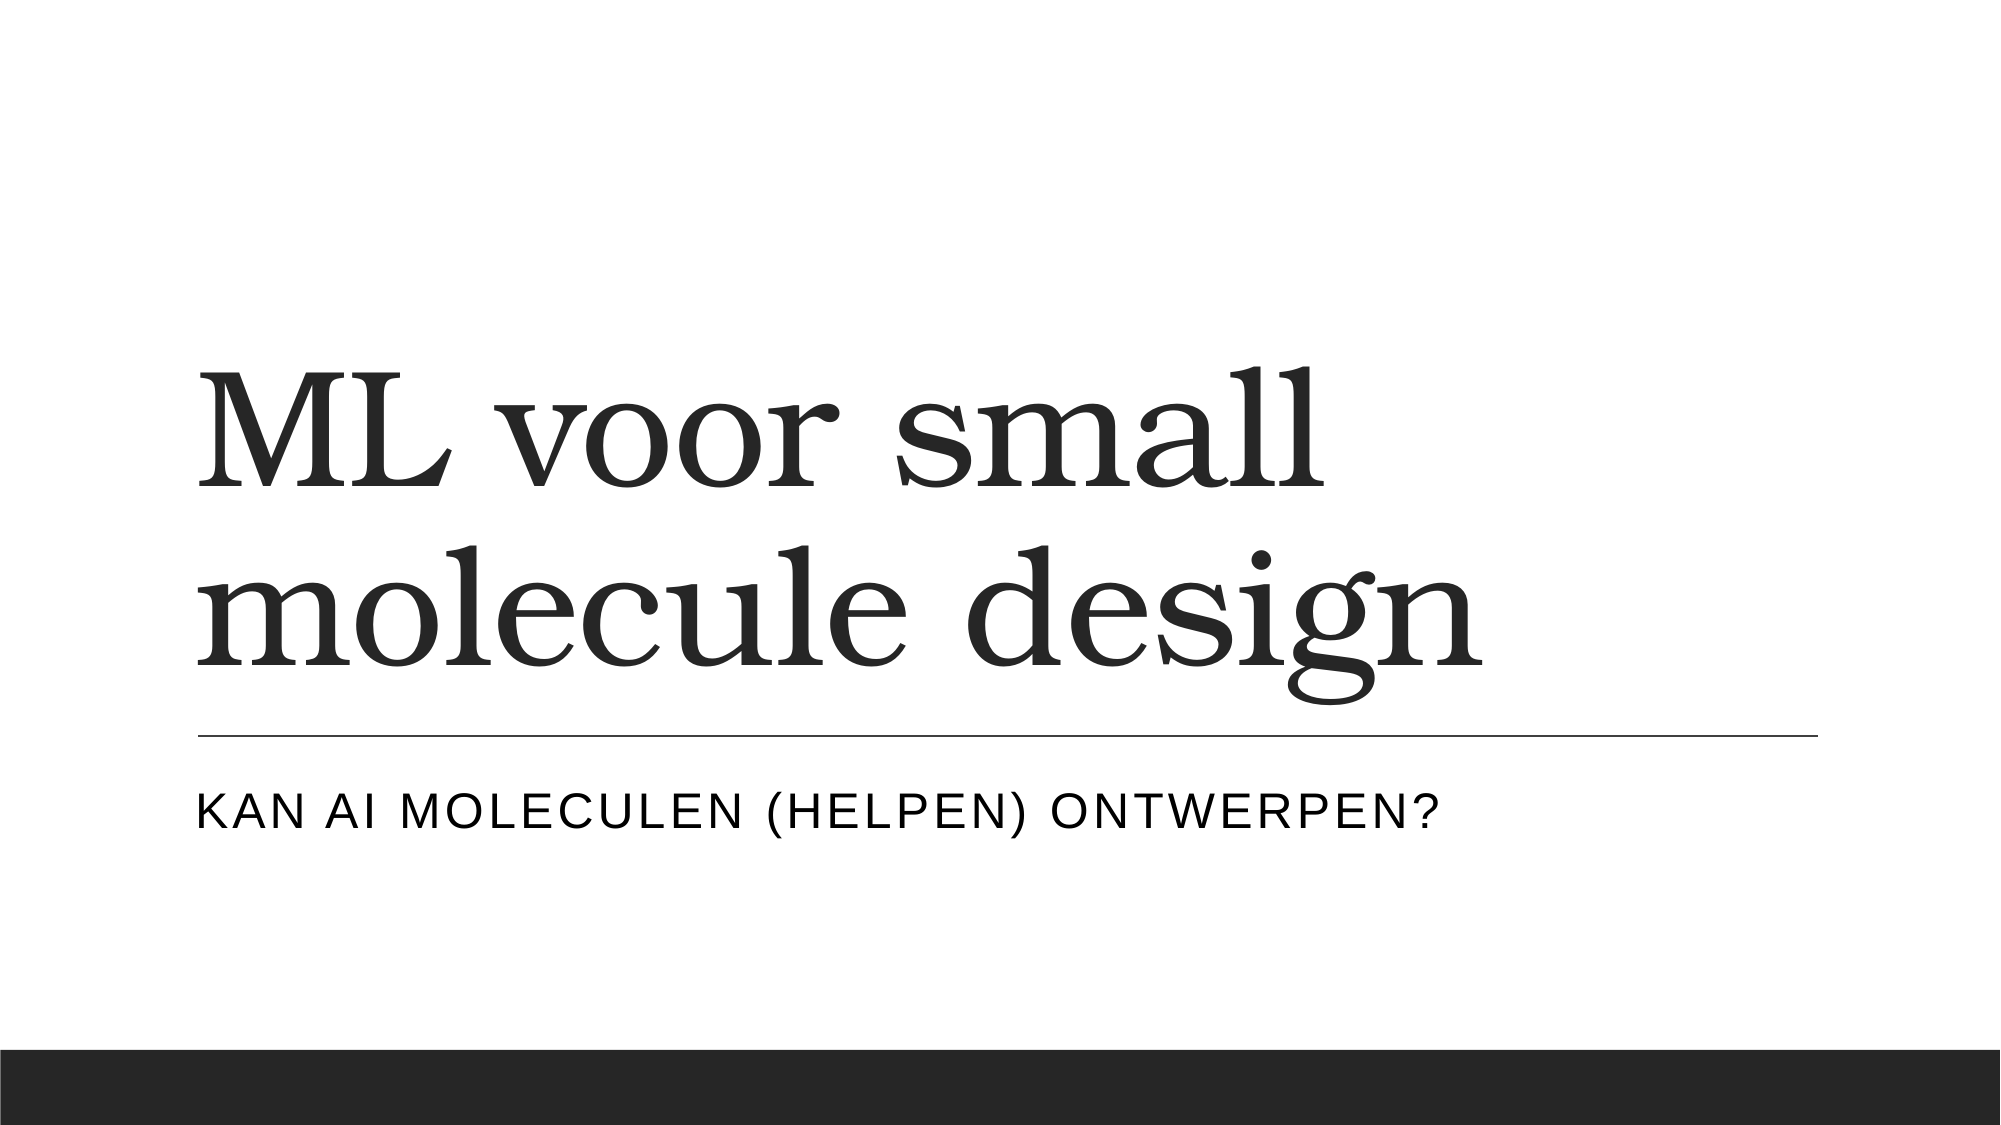

# ML voor small molecule design
Kan AI moleculen (helpen) ontwerpen?